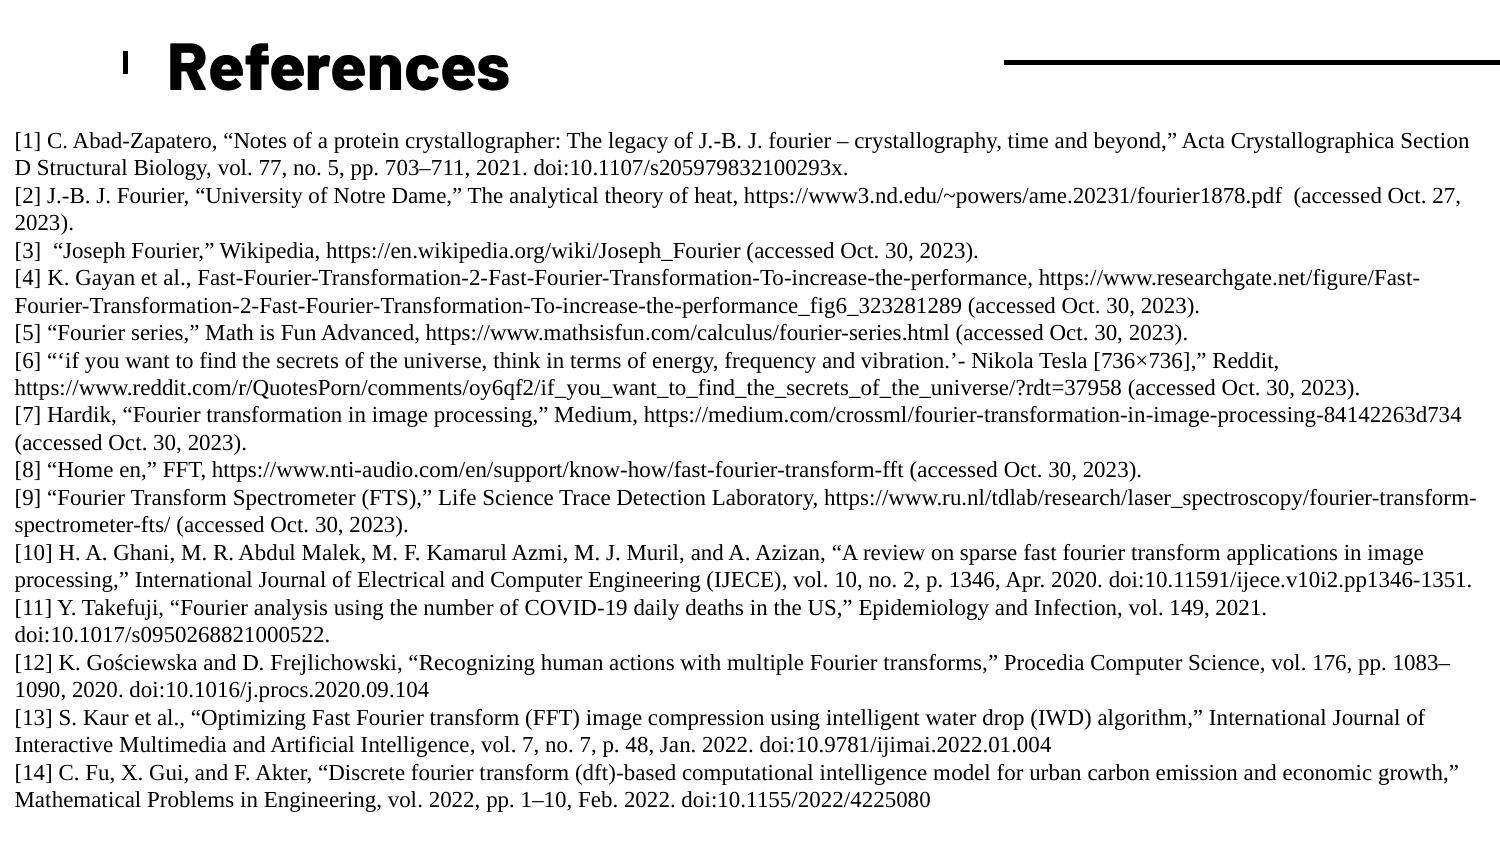

# References
[1] C. Abad-Zapatero, “Notes of a protein crystallographer: The legacy of J.-B. J. fourier – crystallography, time and beyond,” Acta Crystallographica Section D Structural Biology, vol. 77, no. 5, pp. 703–711, 2021. doi:10.1107/s205979832100293x.
[2] J.-B. J. Fourier, “University of Notre Dame,” The analytical theory of heat, https://www3.nd.edu/~powers/ame.20231/fourier1878.pdf  (accessed Oct. 27, 2023).
[3]  “Joseph Fourier,” Wikipedia, https://en.wikipedia.org/wiki/Joseph_Fourier (accessed Oct. 30, 2023).
[4] K. Gayan et al., Fast-Fourier-Transformation-2-Fast-Fourier-Transformation-To-increase-the-performance, https://www.researchgate.net/figure/Fast-Fourier-Transformation-2-Fast-Fourier-Transformation-To-increase-the-performance_fig6_323281289 (accessed Oct. 30, 2023).
[5] “Fourier series,” Math is Fun Advanced, https://www.mathsisfun.com/calculus/fourier-series.html (accessed Oct. 30, 2023).
[6] “‘if you want to find the secrets of the universe, think in terms of energy, frequency and vibration.’- Nikola Tesla [736×736],” Reddit, https://www.reddit.com/r/QuotesPorn/comments/oy6qf2/if_you_want_to_find_the_secrets_of_the_universe/?rdt=37958 (accessed Oct. 30, 2023).
[7] Hardik, “Fourier transformation in image processing,” Medium, https://medium.com/crossml/fourier-transformation-in-image-processing-84142263d734 (accessed Oct. 30, 2023).
[8] “Home en,” FFT, https://www.nti-audio.com/en/support/know-how/fast-fourier-transform-fft (accessed Oct. 30, 2023).
[9] “Fourier Transform Spectrometer (FTS),” Life Science Trace Detection Laboratory, https://www.ru.nl/tdlab/research/laser_spectroscopy/fourier-transform-spectrometer-fts/ (accessed Oct. 30, 2023).
[10] H. A. Ghani, M. R. Abdul Malek, M. F. Kamarul Azmi, M. J. Muril, and A. Azizan, “A review on sparse fast fourier transform applications in image processing,” International Journal of Electrical and Computer Engineering (IJECE), vol. 10, no. 2, p. 1346, Apr. 2020. doi:10.11591/ijece.v10i2.pp1346-1351.
[11] Y. Takefuji, “Fourier analysis using the number of COVID-19 daily deaths in the US,” Epidemiology and Infection, vol. 149, 2021. doi:10.1017/s0950268821000522.
[12] K. Gościewska and D. Frejlichowski, “Recognizing human actions with multiple Fourier transforms,” Procedia Computer Science, vol. 176, pp. 1083–1090, 2020. doi:10.1016/j.procs.2020.09.104
[13] S. Kaur et al., “Optimizing Fast Fourier transform (FFT) image compression using intelligent water drop (IWD) algorithm,” International Journal of Interactive Multimedia and Artificial Intelligence, vol. 7, no. 7, p. 48, Jan. 2022. doi:10.9781/ijimai.2022.01.004
[14] C. Fu, X. Gui, and F. Akter, “Discrete fourier transform (dft)-based computational intelligence model for urban carbon emission and economic growth,” Mathematical Problems in Engineering, vol. 2022, pp. 1–10, Feb. 2022. doi:10.1155/2022/4225080